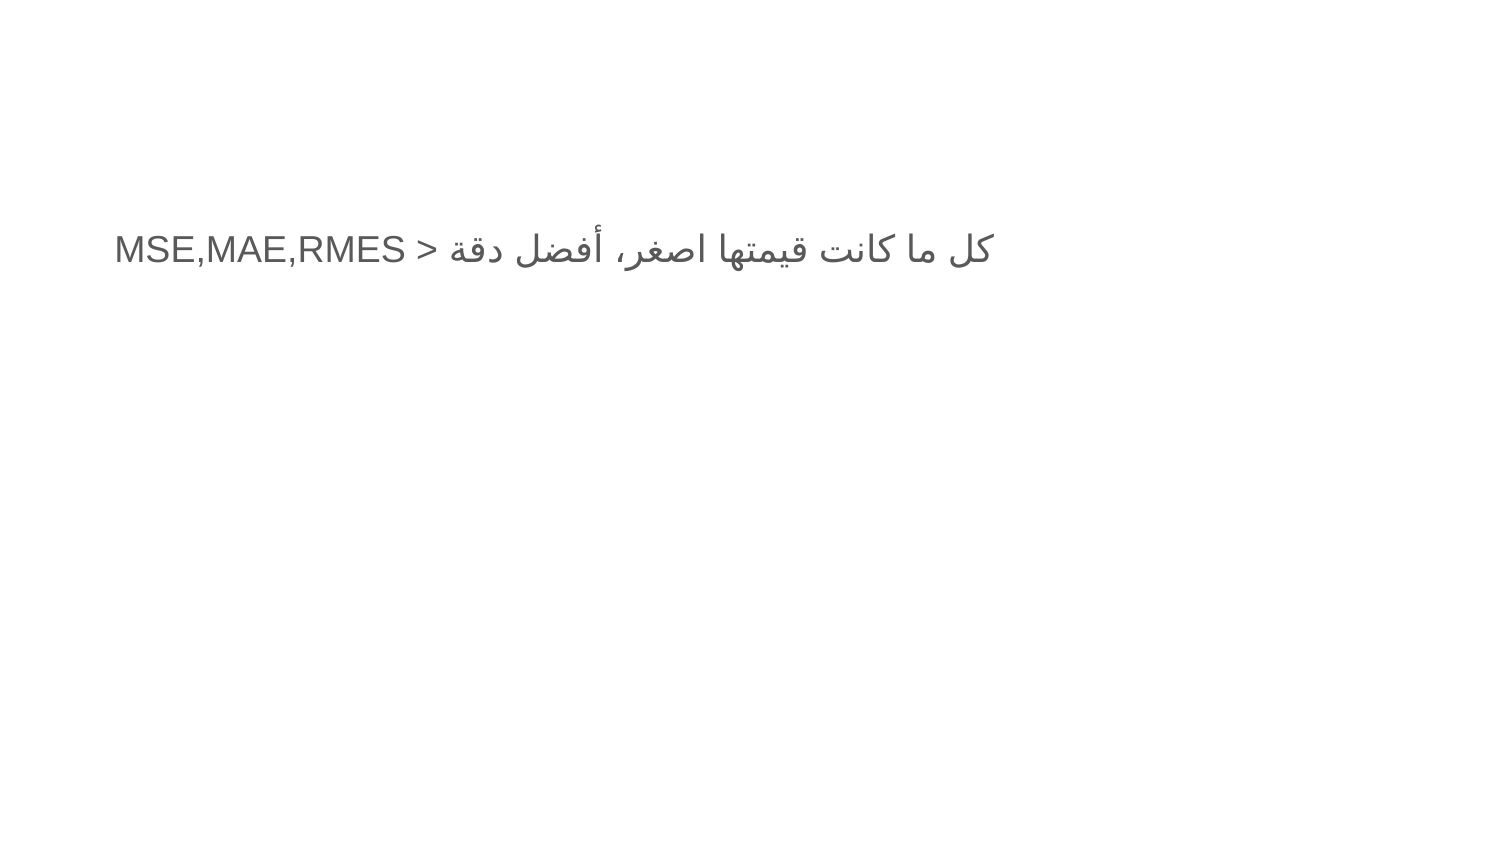

MSE,MAE,RMES > كل ما كانت قيمتها اصغر، أفضل دقة